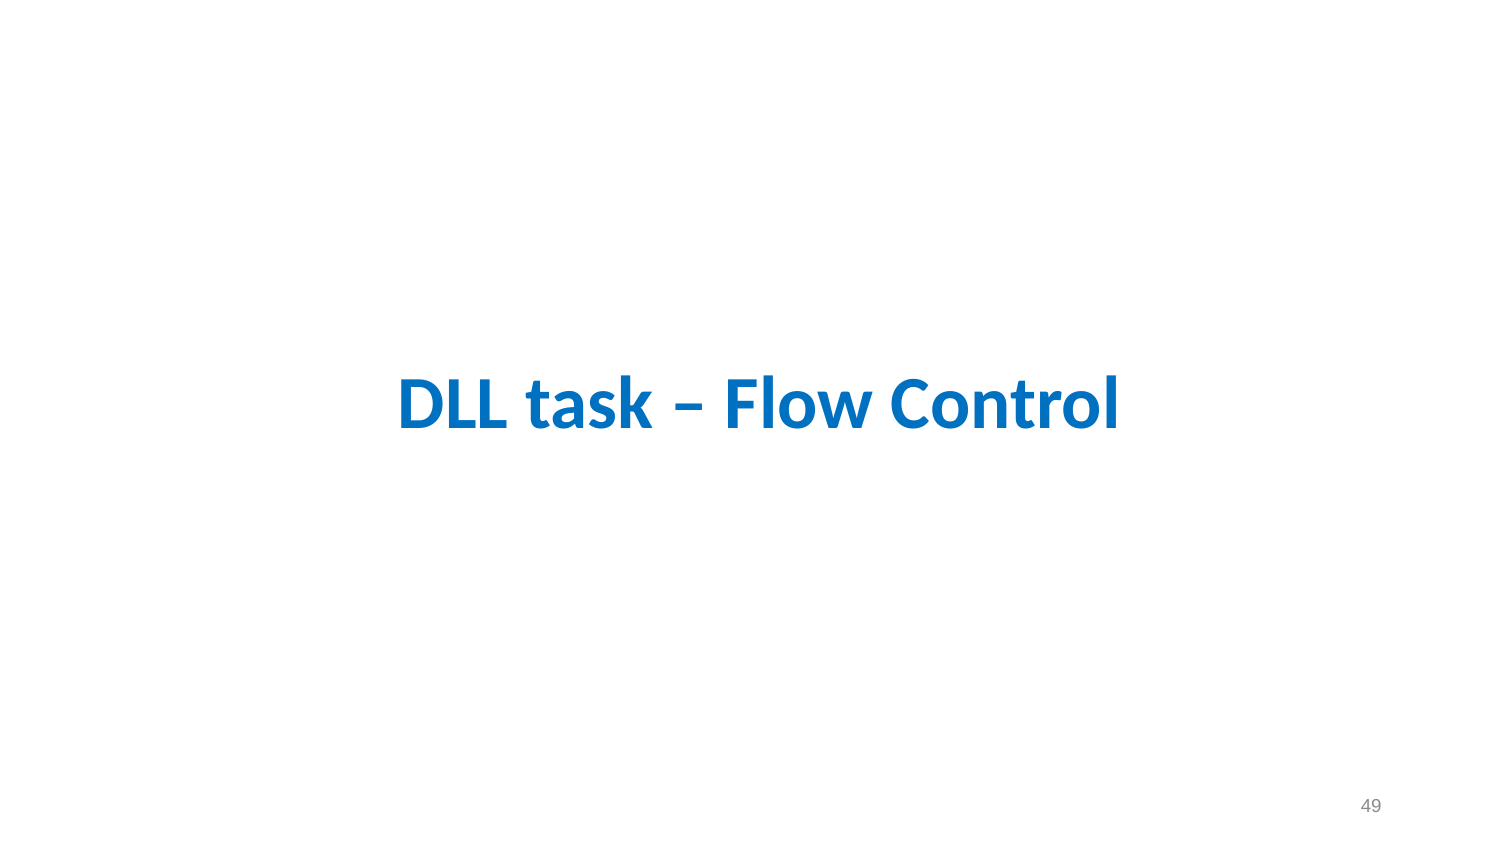

#

DLL task – Flow Control
49